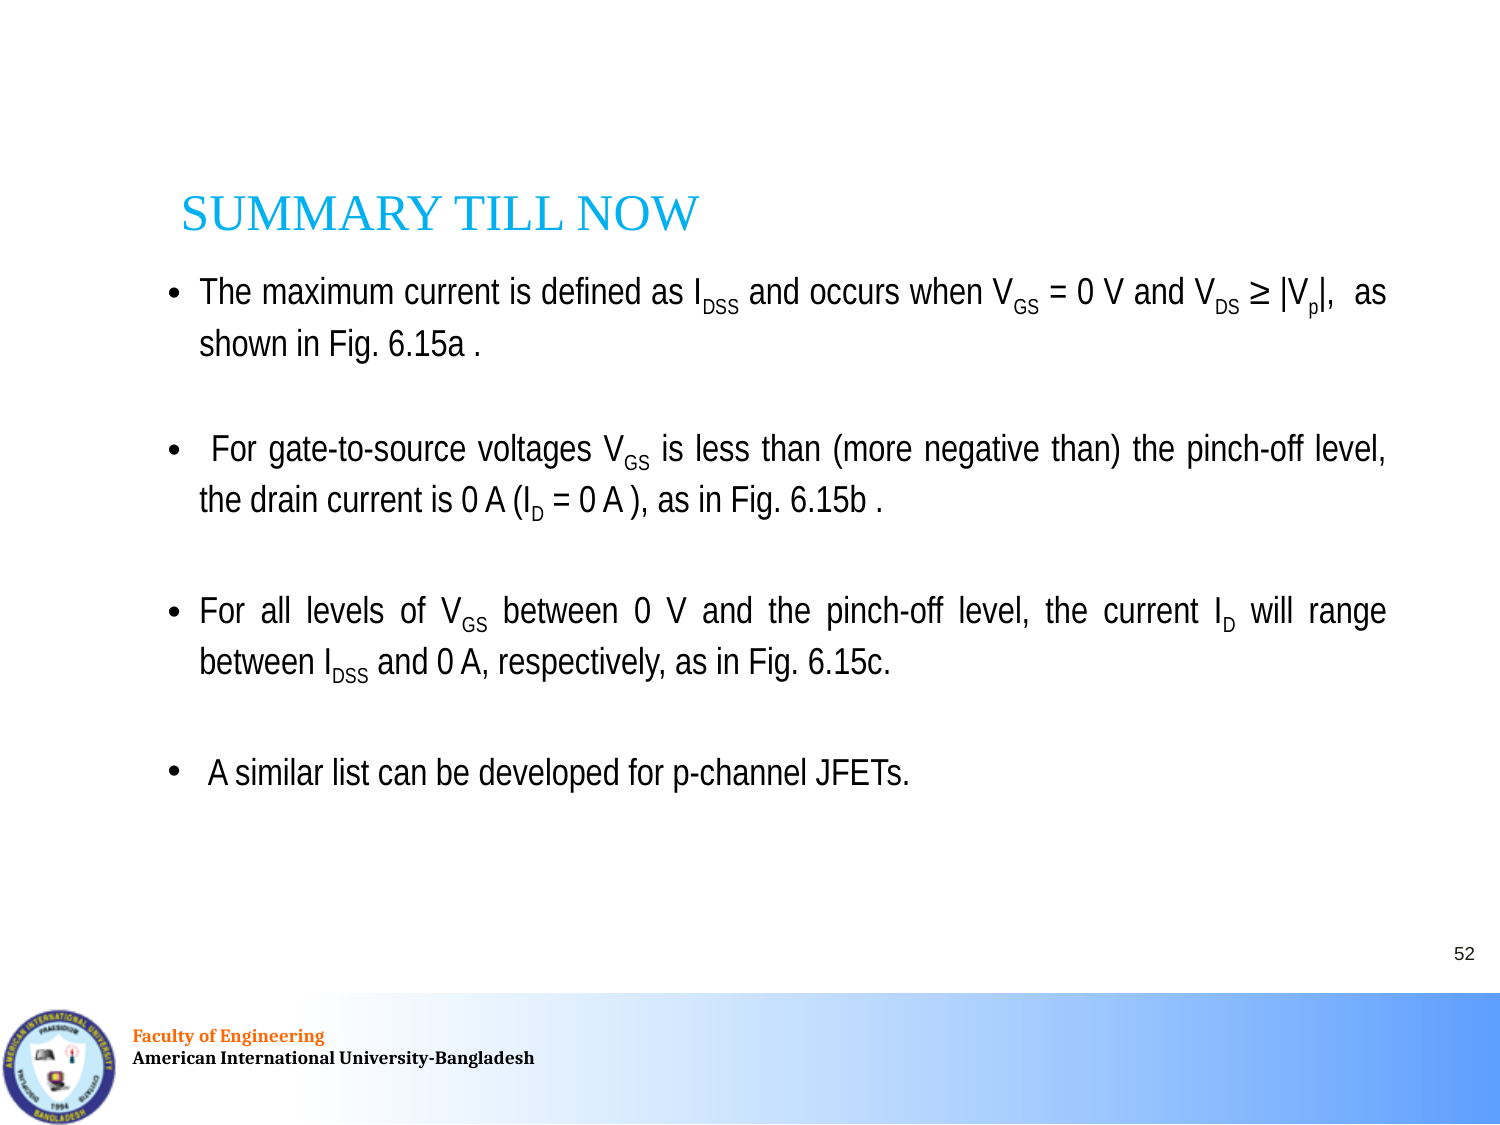

# SUMMARY TILL NOW
The maximum current is defined as IDSS and occurs when VGS = 0 V and VDS ≥ |Vp|,  as shown in Fig. 6.15a .

 For gate-to-source voltages VGS is less than (more negative than) the pinch-off level, the drain current is 0 A (ID = 0 A ), as in Fig. 6.15b .

For all levels of VGS between 0 V and the pinch-off level, the current ID will range between IDSS and 0 A, respectively, as in Fig. 6.15c.

 A similar list can be developed for p-channel JFETs.
52